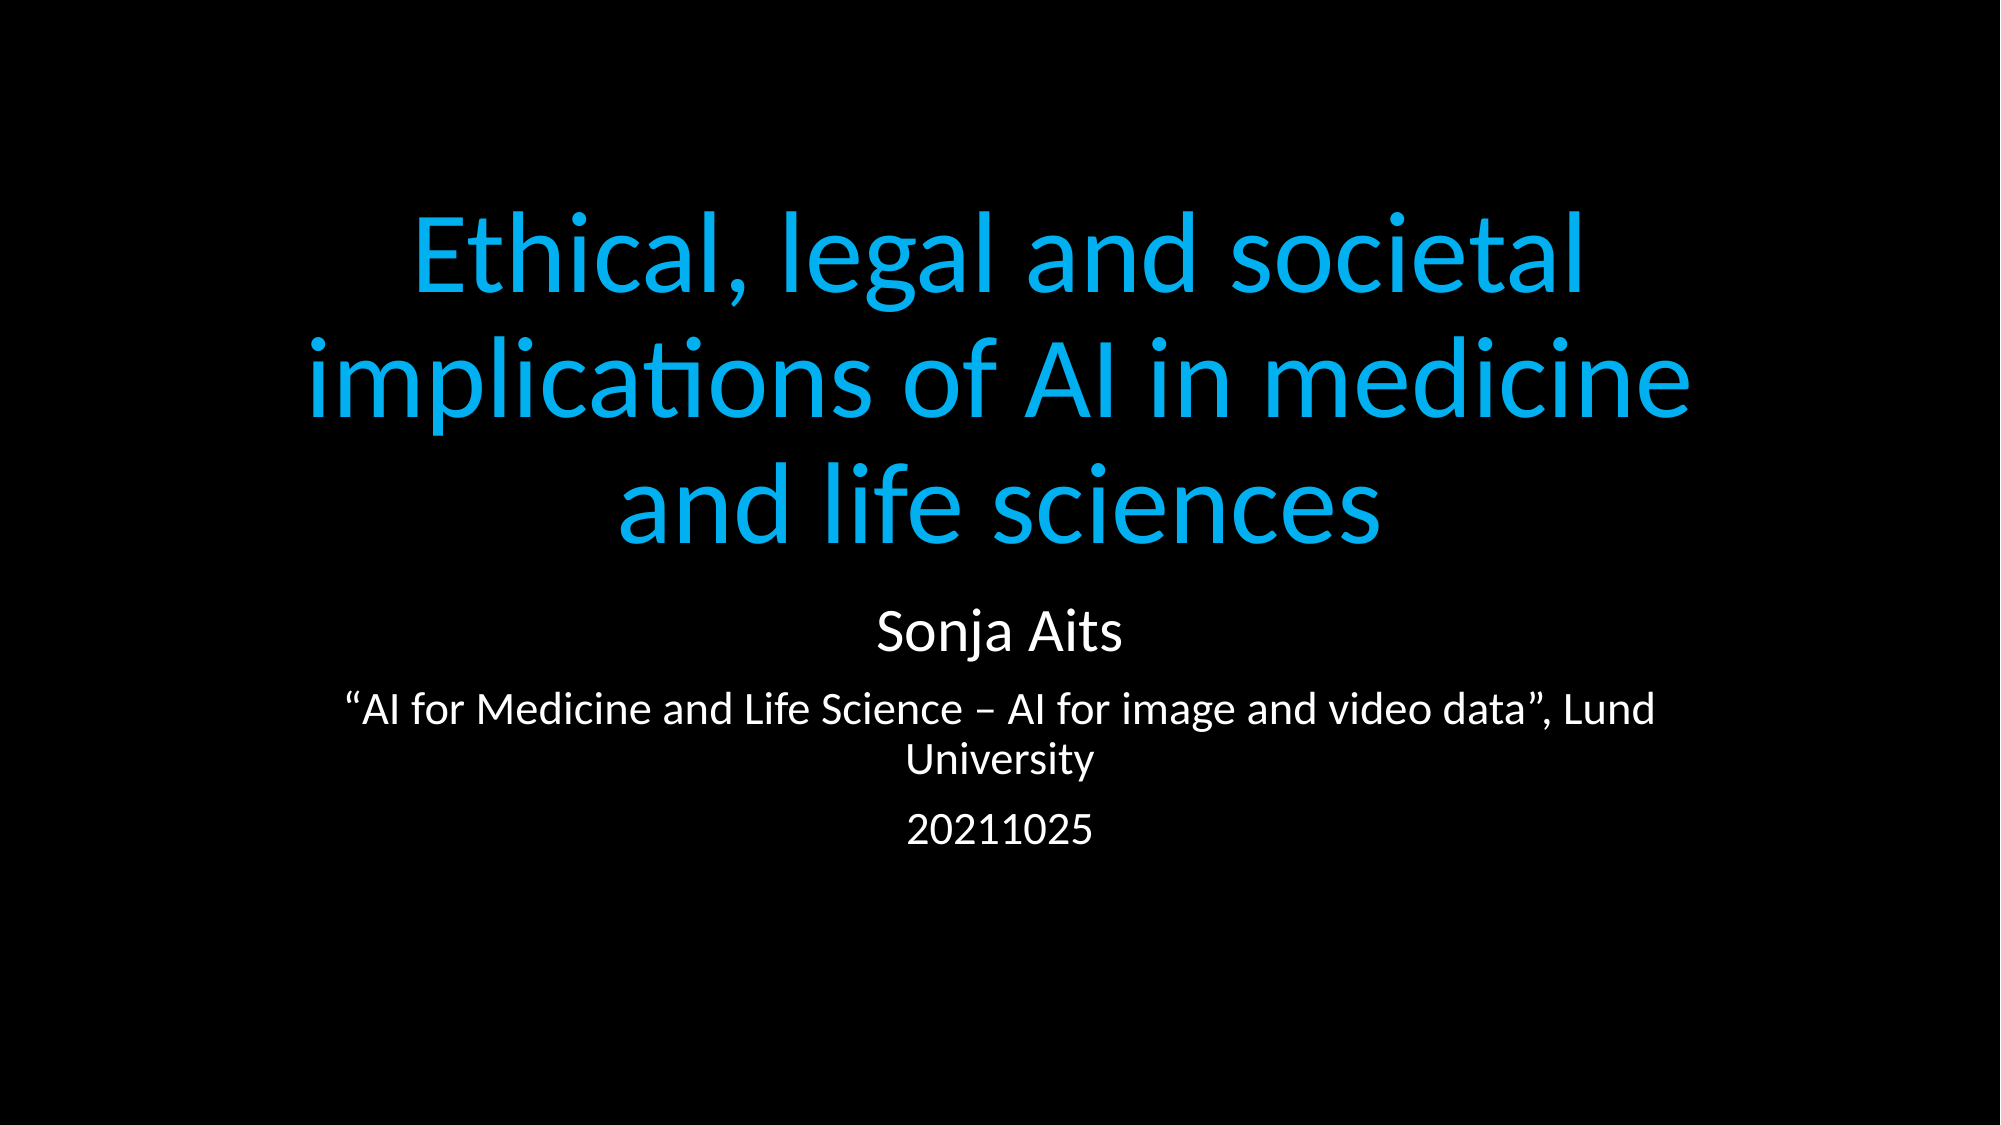

# Ethical, legal and societal implications of AI in medicine and life sciences
Sonja Aits
“AI for Medicine and Life Science – AI for image and video data”, Lund University
20211025